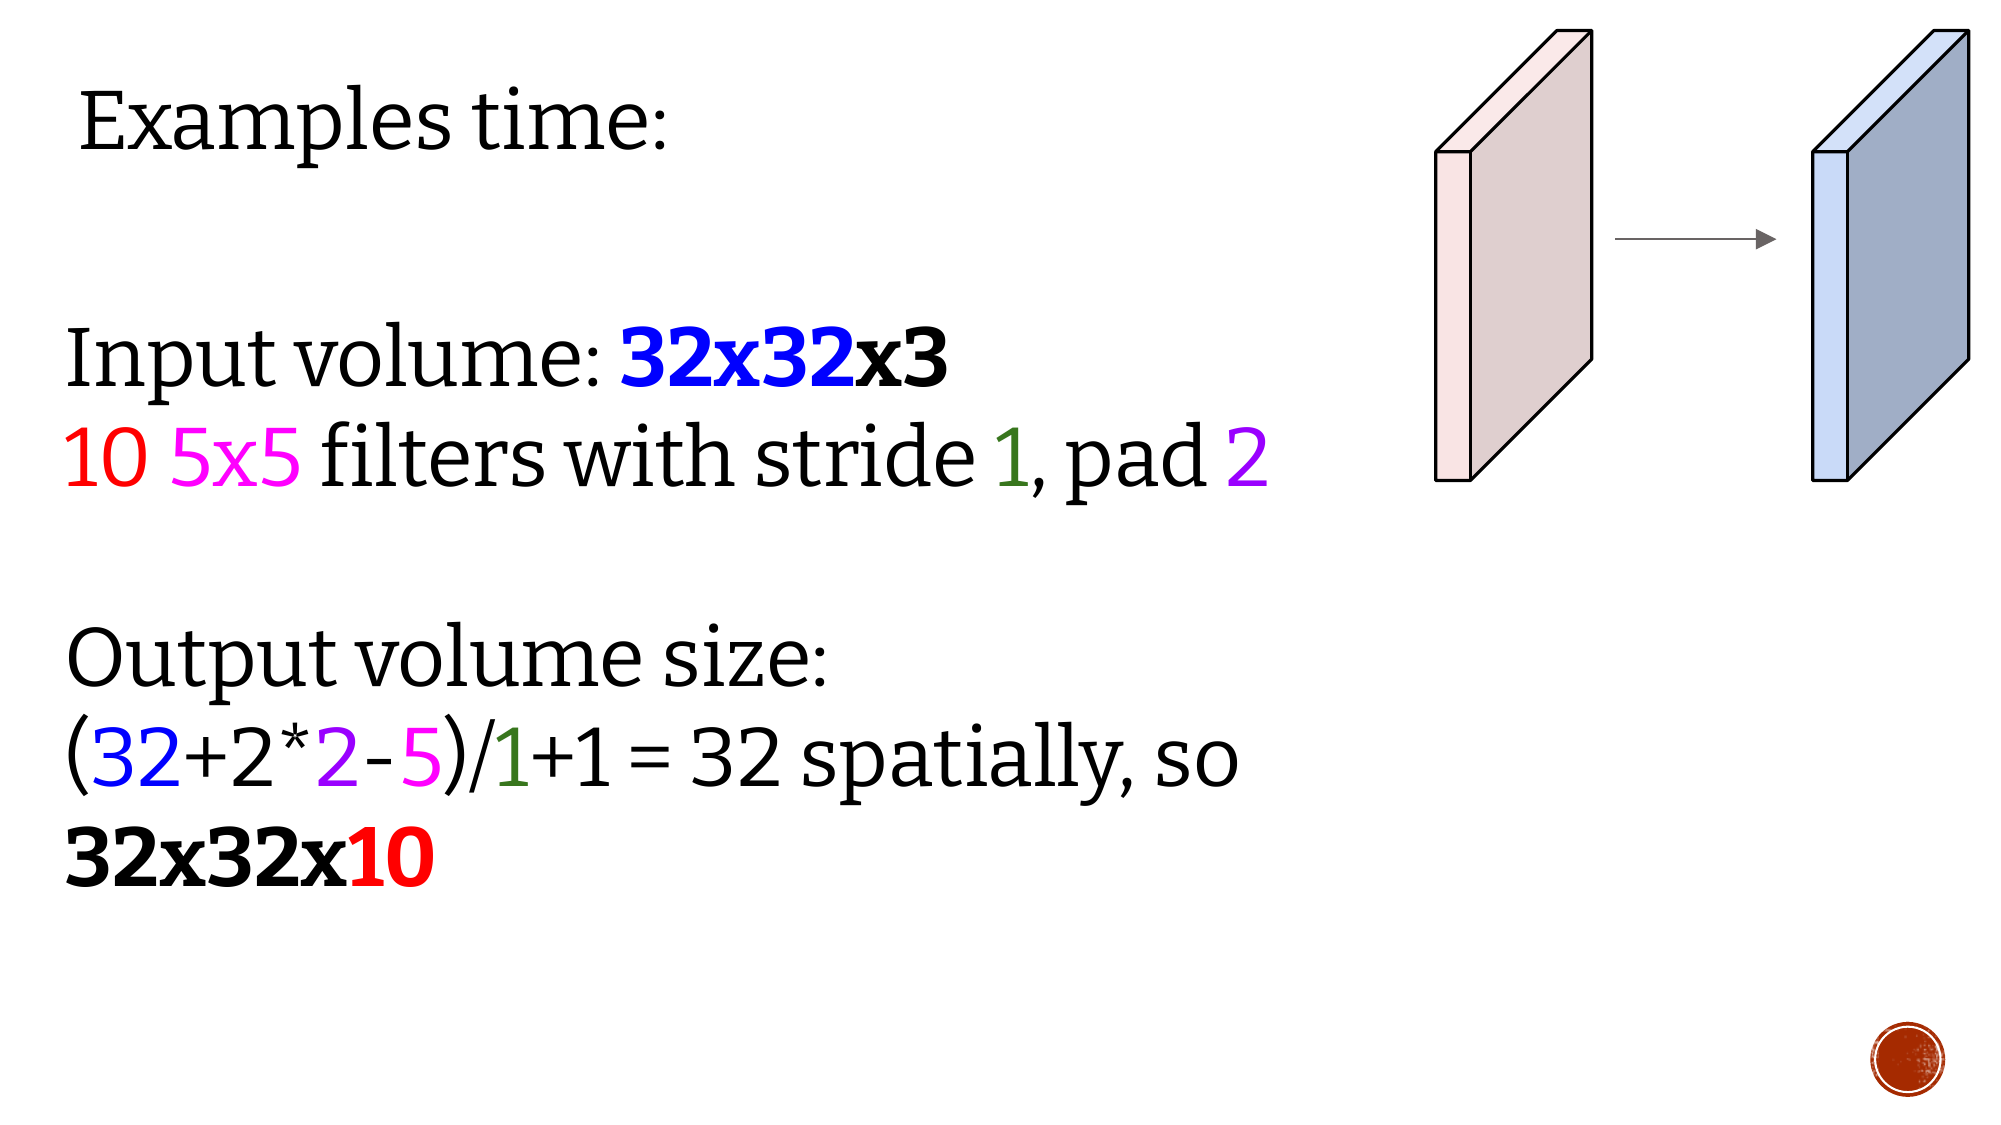

Examples time:
Input volume: 32x32x3
10 5x5 filters with stride 1, pad 2

Output volume size:
(32+2*2-5)/1+1 = 32 spatially, so
32x32x10
38